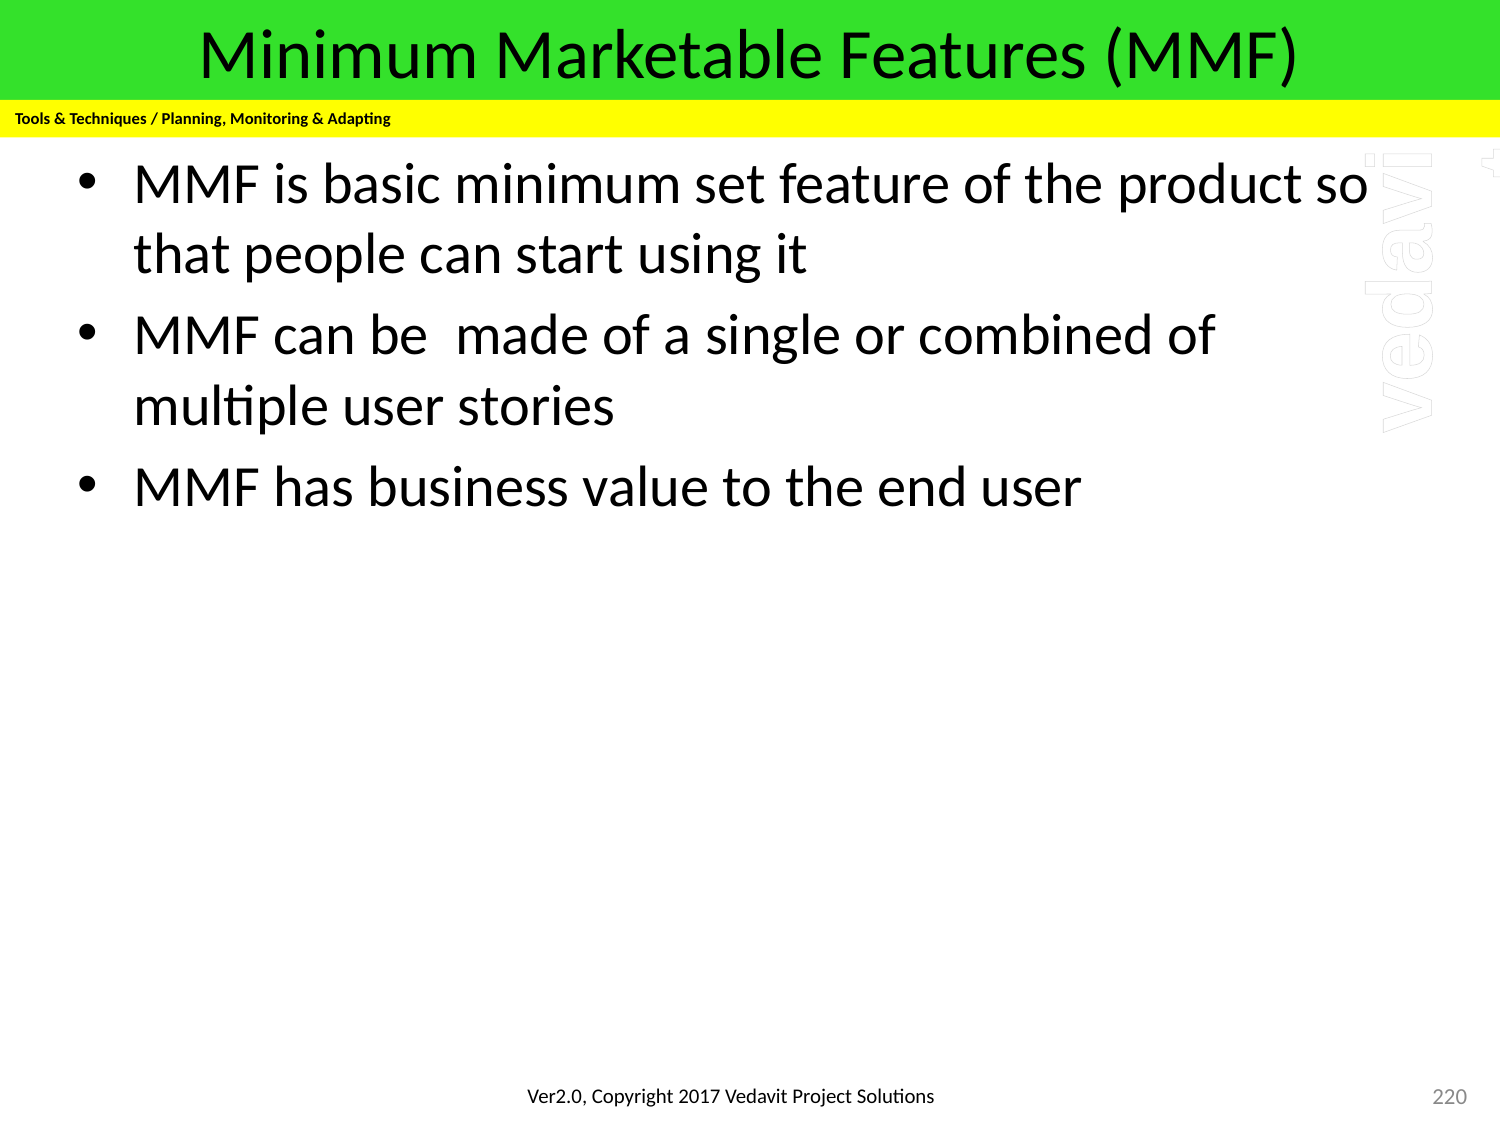

# Minimum Marketable Features (MMF)
Tools & Techniques / Planning, Monitoring & Adapting

MMF is basic minimum set feature of the product so that people can start using it
MMF can be  made of a single or combined of multiple user stories
MMF has business value to the end user
220